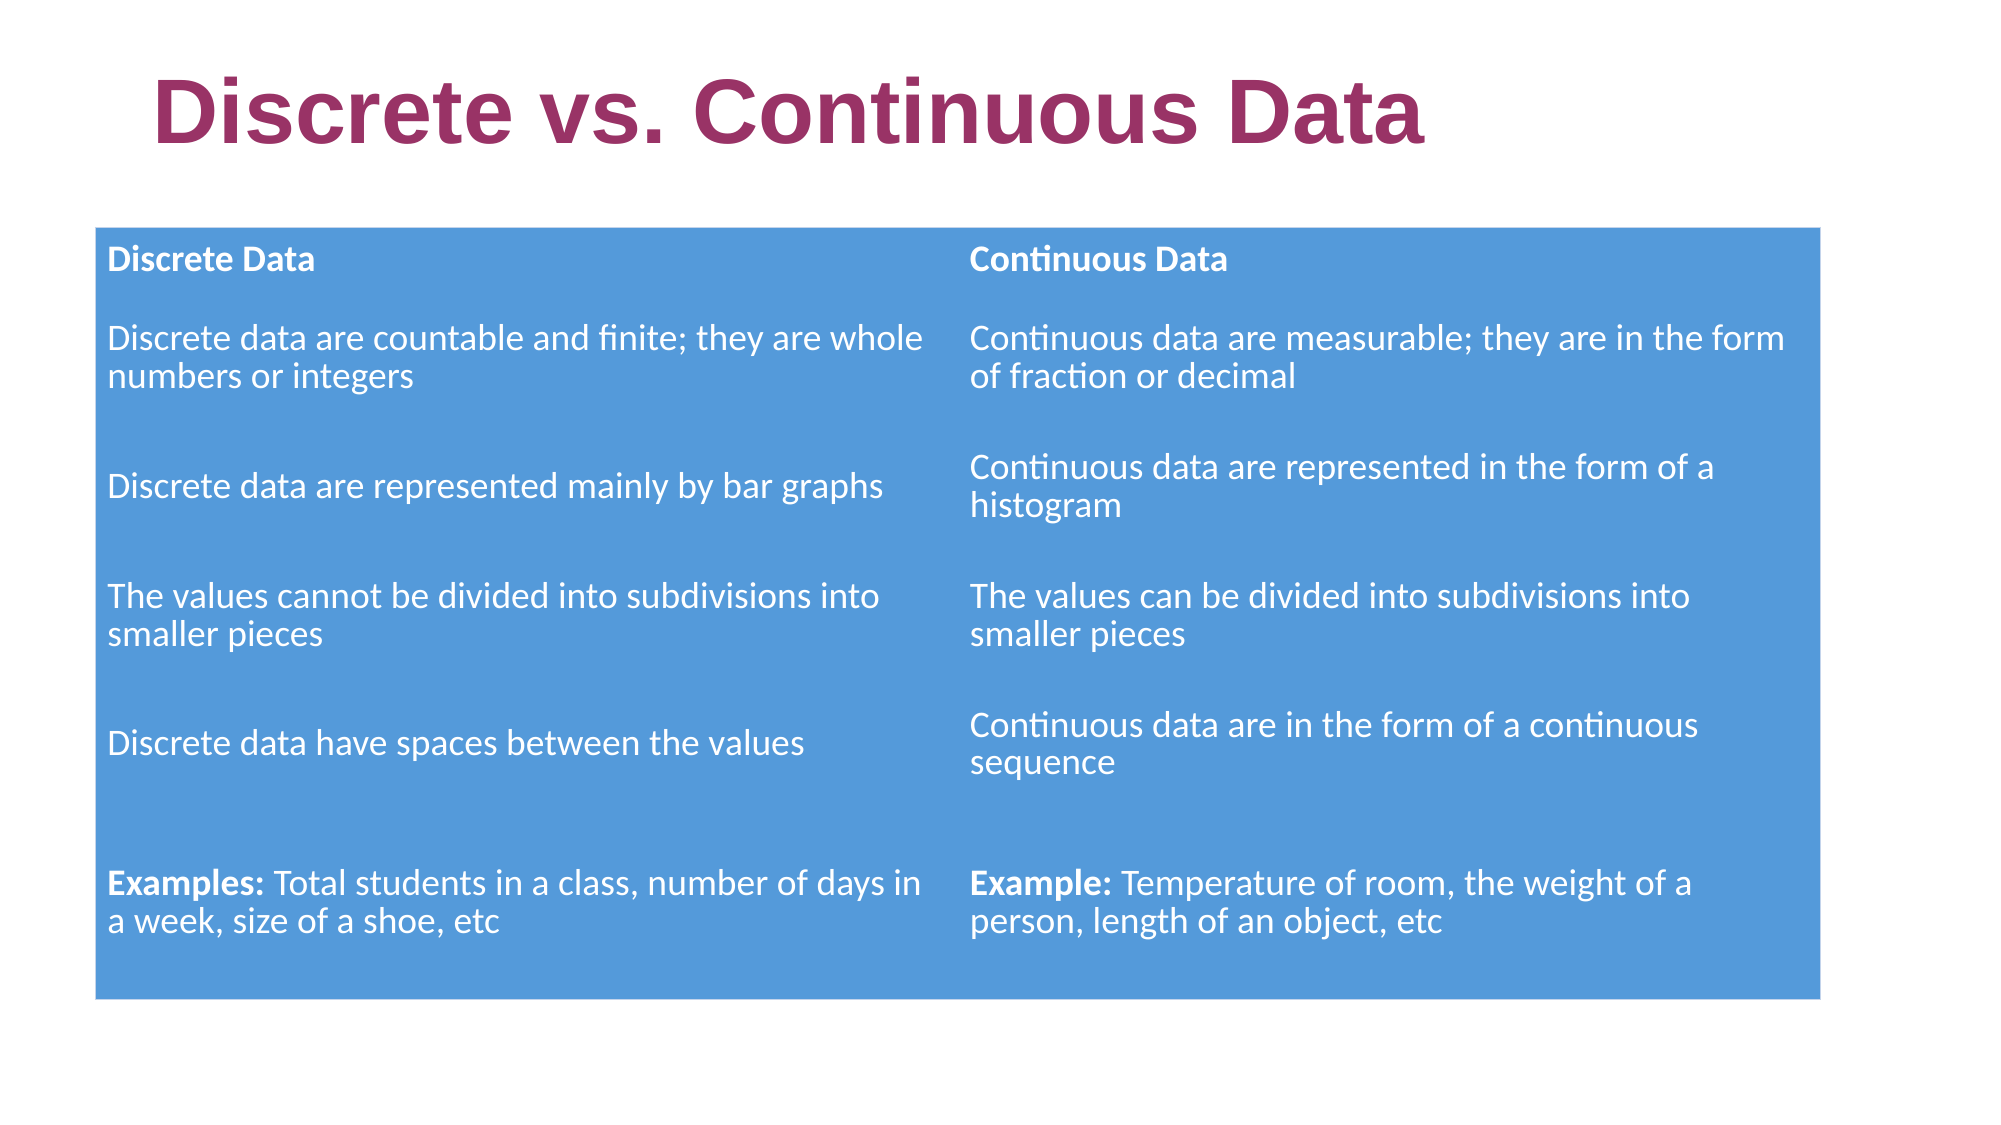

# Discrete vs. Continuous Data
| Discrete Data | Continuous Data |
| --- | --- |
| Discrete data are countable and finite; they are whole numbers or integers | Continuous data are measurable; they are in the form of fraction or decimal |
| Discrete data are represented mainly by bar graphs | Continuous data are represented in the form of a histogram |
| The values cannot be divided into subdivisions into smaller pieces | The values can be divided into subdivisions into smaller pieces |
| Discrete data have spaces between the values | Continuous data are in the form of a continuous sequence |
| Examples: Total students in a class, number of days in a week, size of a shoe, etc | Example: Temperature of room, the weight of a person, length of an object, etc |